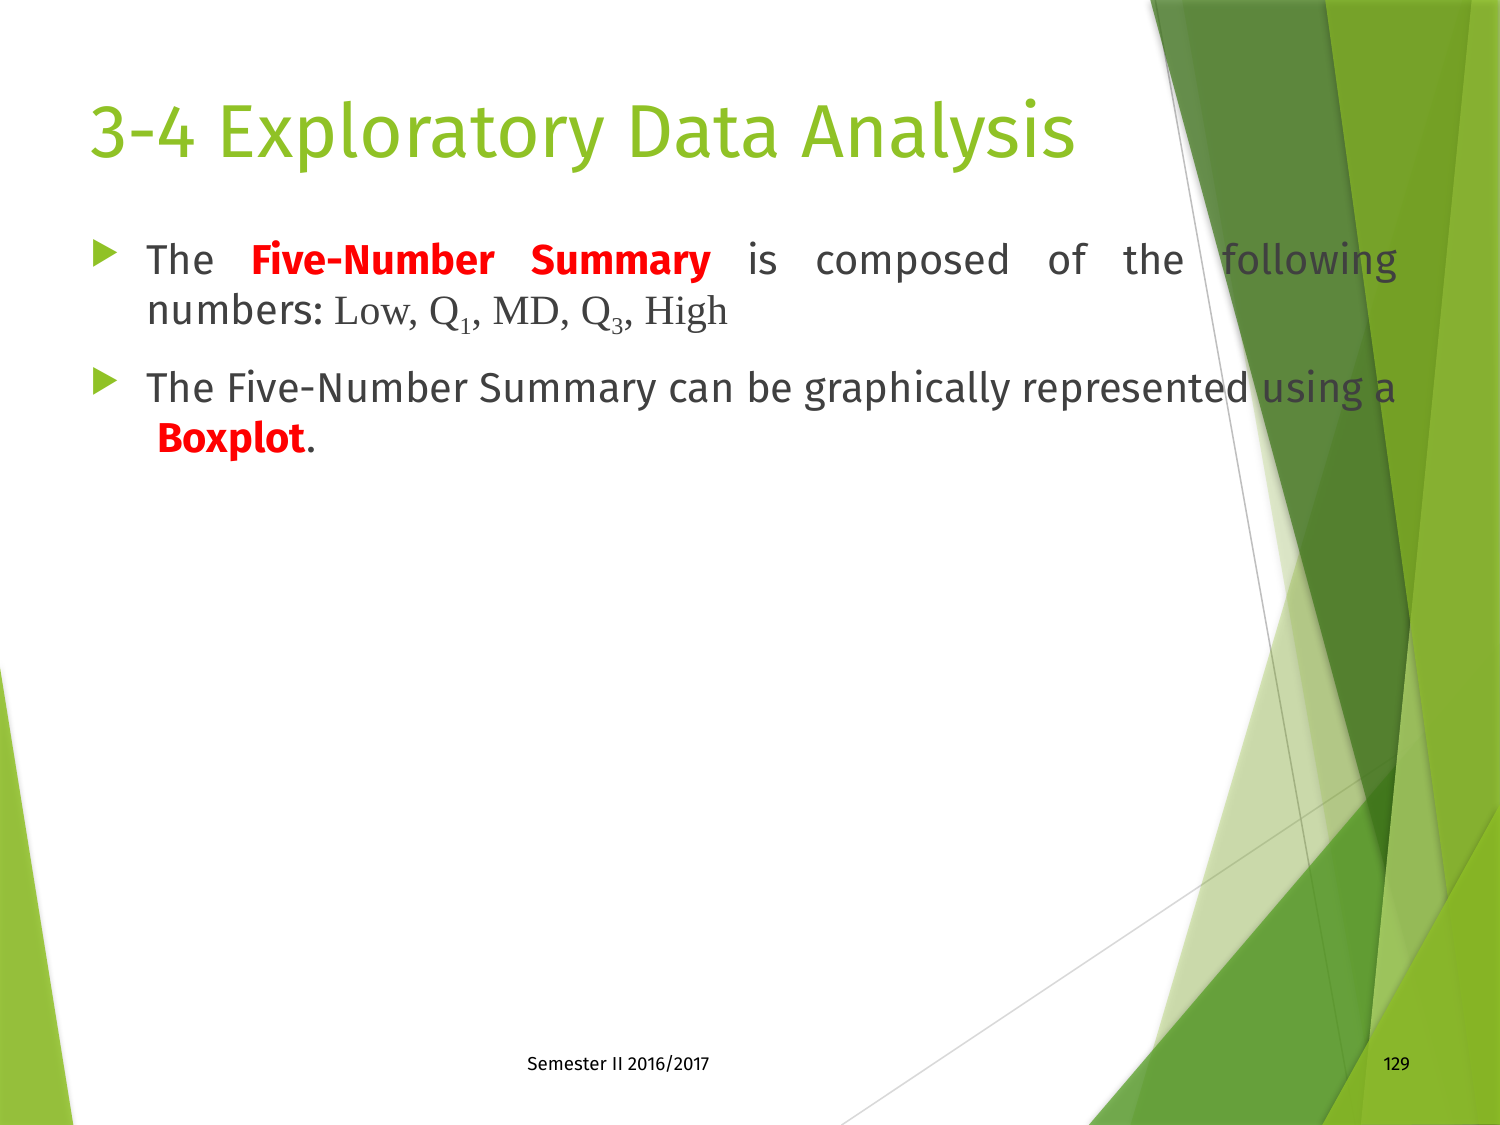

# 3-4 Exploratory Data Analysis
The Five-Number Summary is composed of the following numbers: Low, Q1, MD, Q3, High
The Five-Number Summary can be graphically represented using a  Boxplot.
Semester II 2016/2017
129